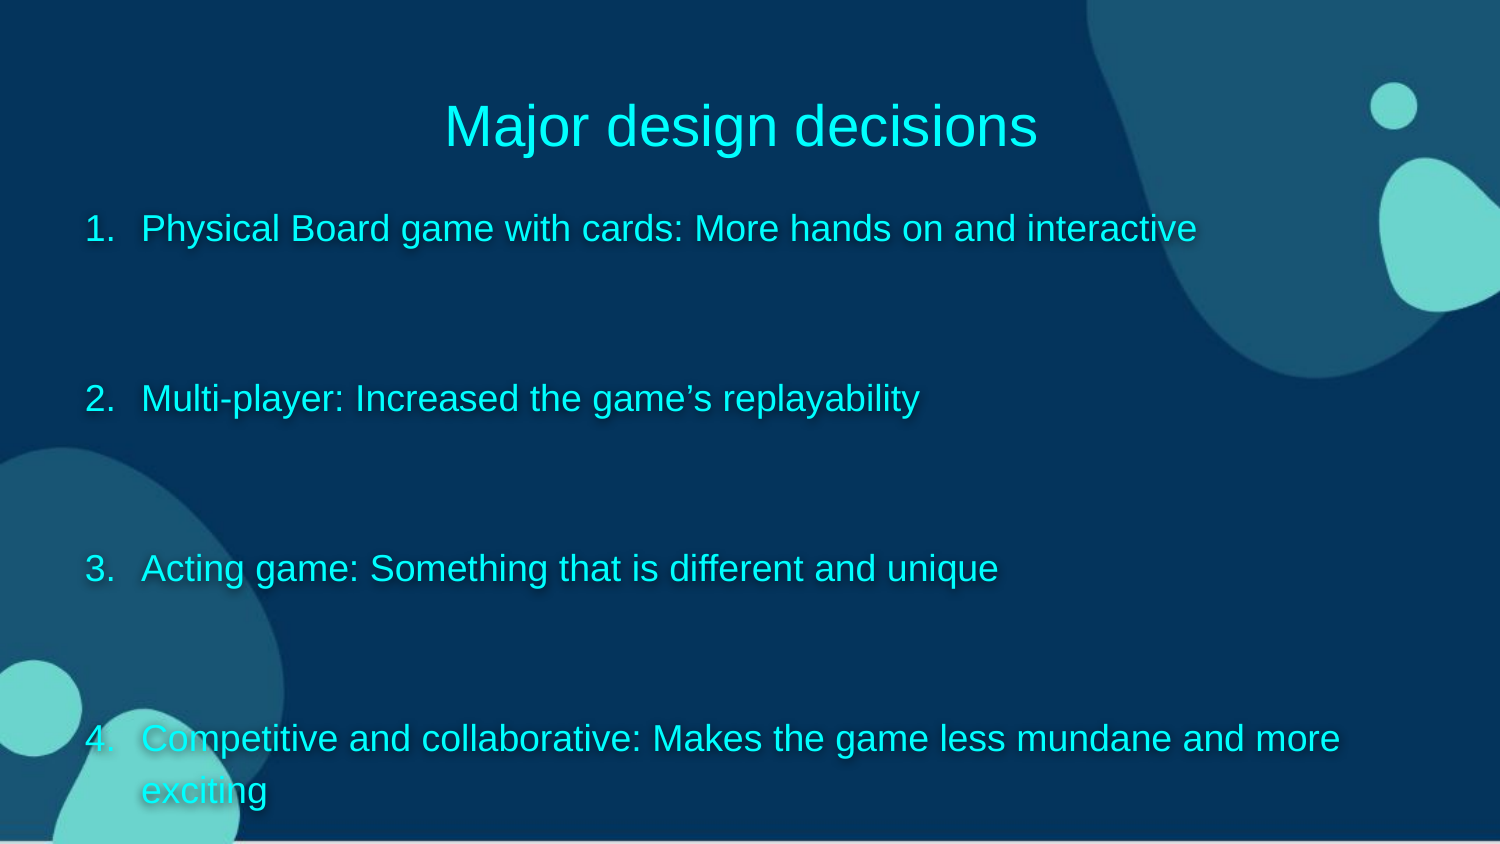

# Major design decisions
Physical Board game with cards: More hands on and interactive

Multi-player: Increased the game’s replayability

Acting game: Something that is different and unique

Competitive and collaborative: Makes the game less mundane and more exciting